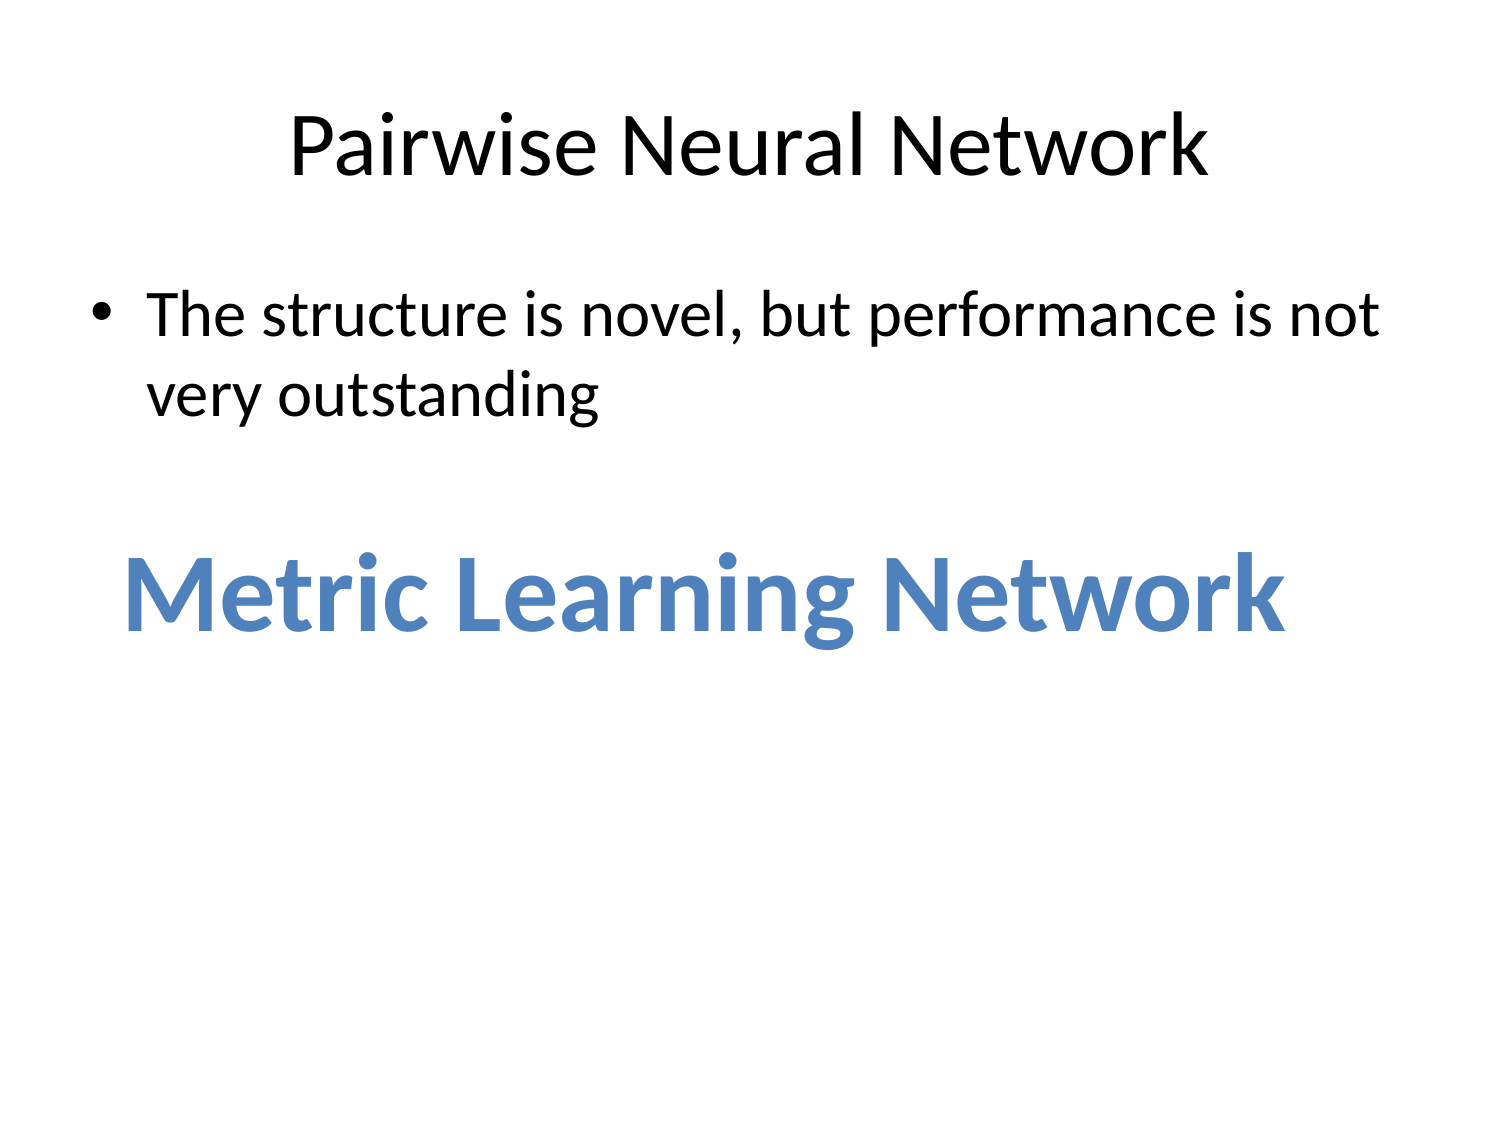

# Pairwise Neural Network
The structure is novel, but performance is not very outstanding

Metric Learning Network